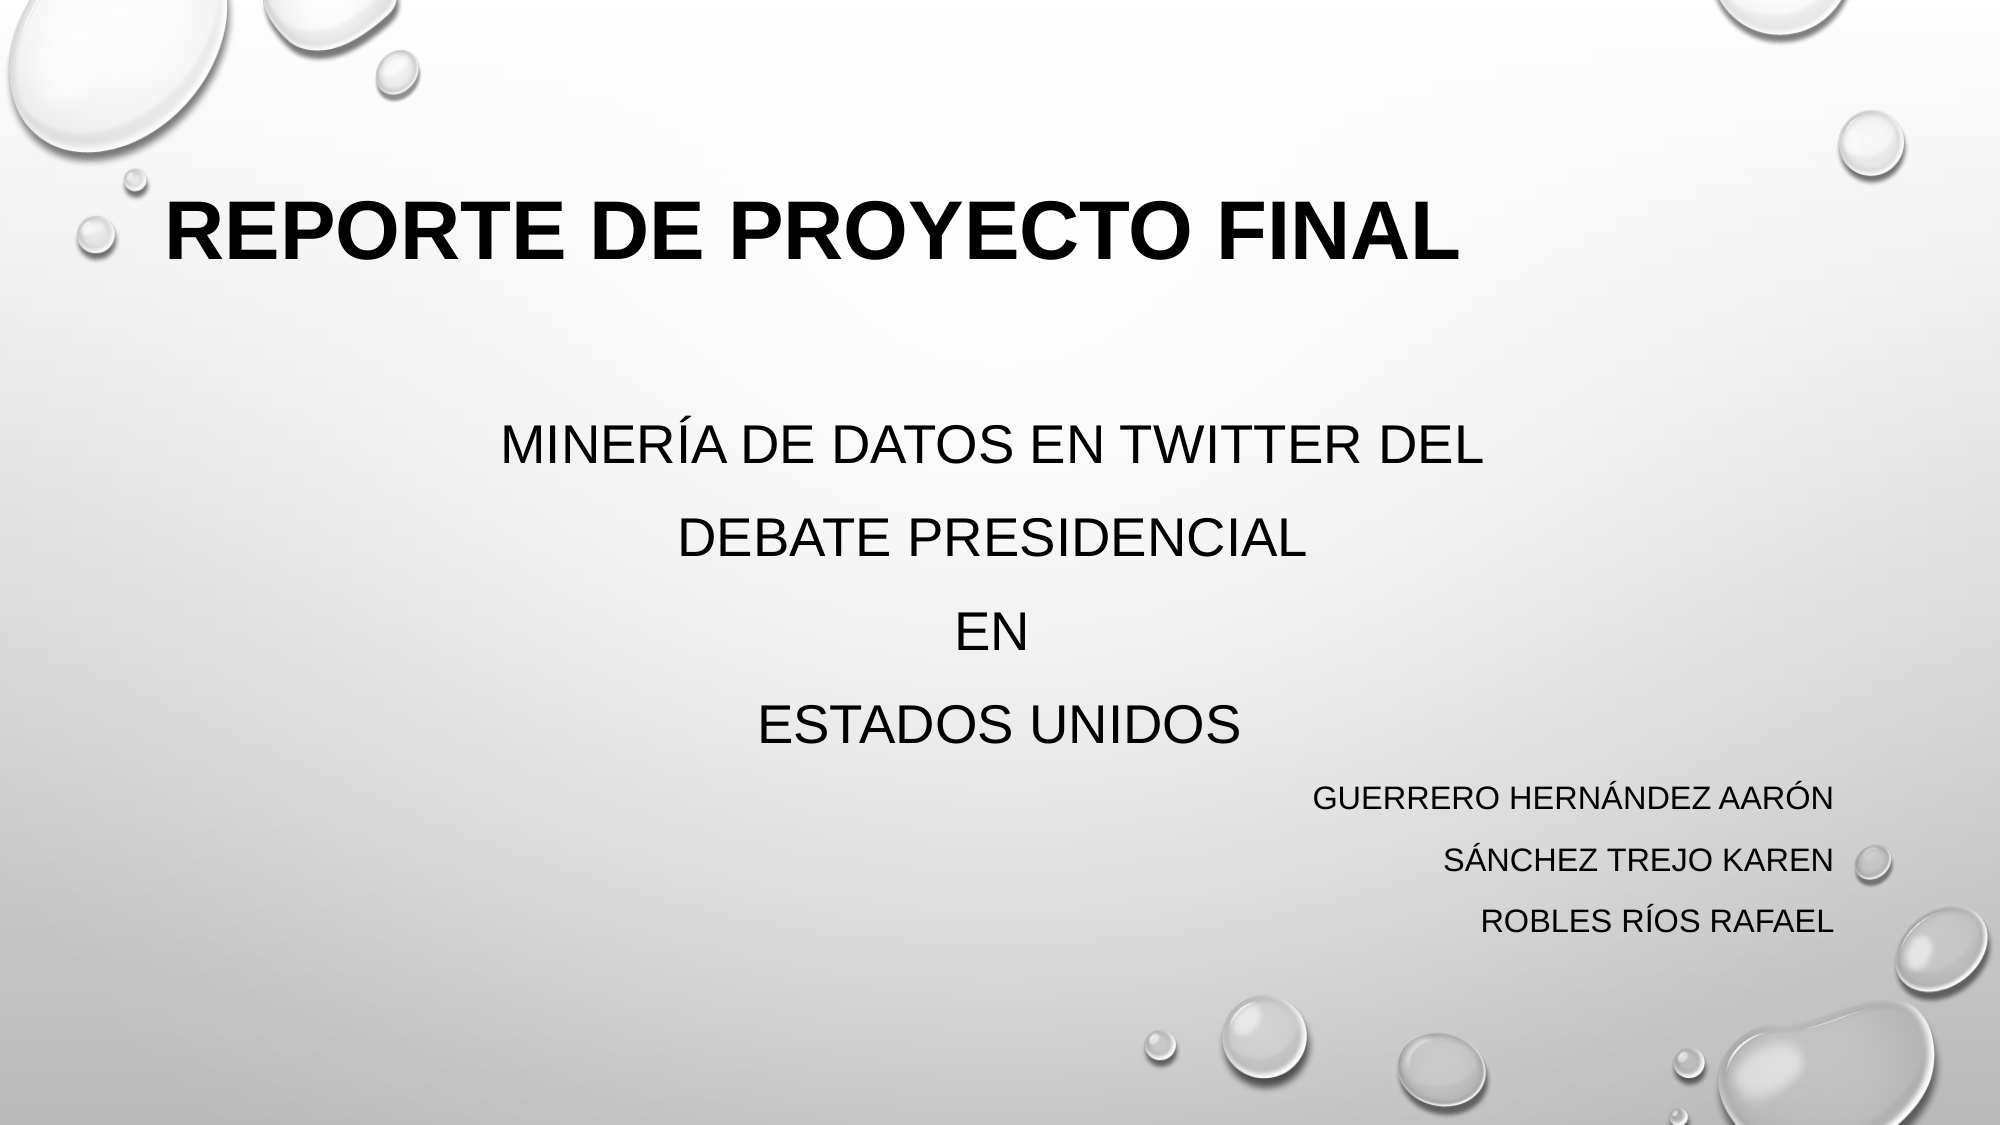

# Reporte de proyecto final
Minería de datos en twitter del
Debate presidencial
en
estados unidos
Guerrero Hernández Aarón
Sánchez Trejo Karen
Robles ríos Rafael